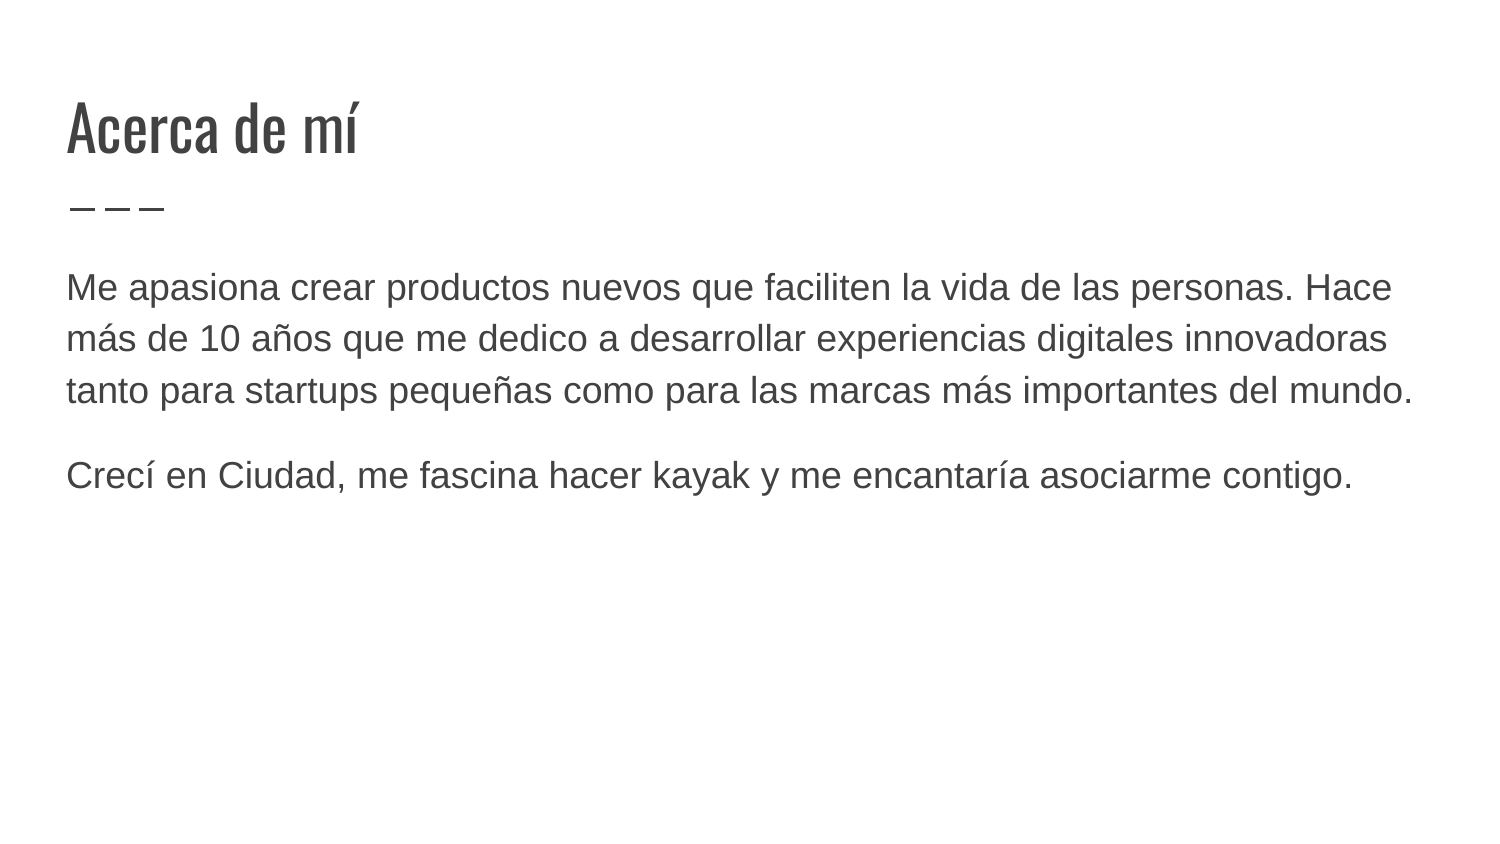

# Acerca de mí
Me apasiona crear productos nuevos que faciliten la vida de las personas. Hace más de 10 años que me dedico a desarrollar experiencias digitales innovadoras tanto para startups pequeñas como para las marcas más importantes del mundo.
Crecí en Ciudad, me fascina hacer kayak y me encantaría asociarme contigo.